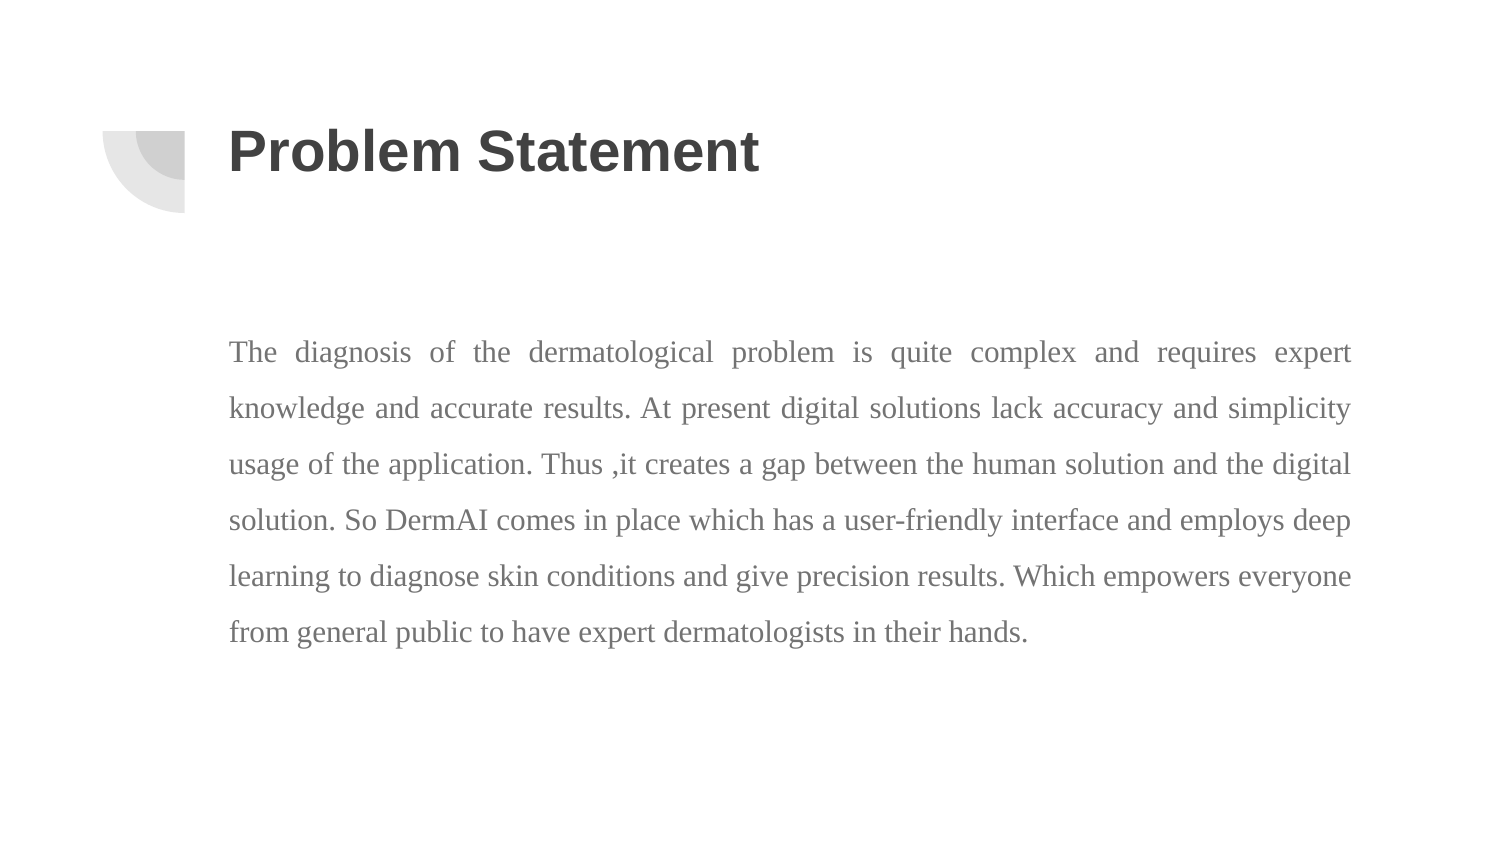

# Problem Statement
The diagnosis of the dermatological problem is quite complex and requires expert knowledge and accurate results. At present digital solutions lack accuracy and simplicity usage of the application. Thus ,it creates a gap between the human solution and the digital solution. So DermAI comes in place which has a user-friendly interface and employs deep learning to diagnose skin conditions and give precision results. Which empowers everyone from general public to have expert dermatologists in their hands.